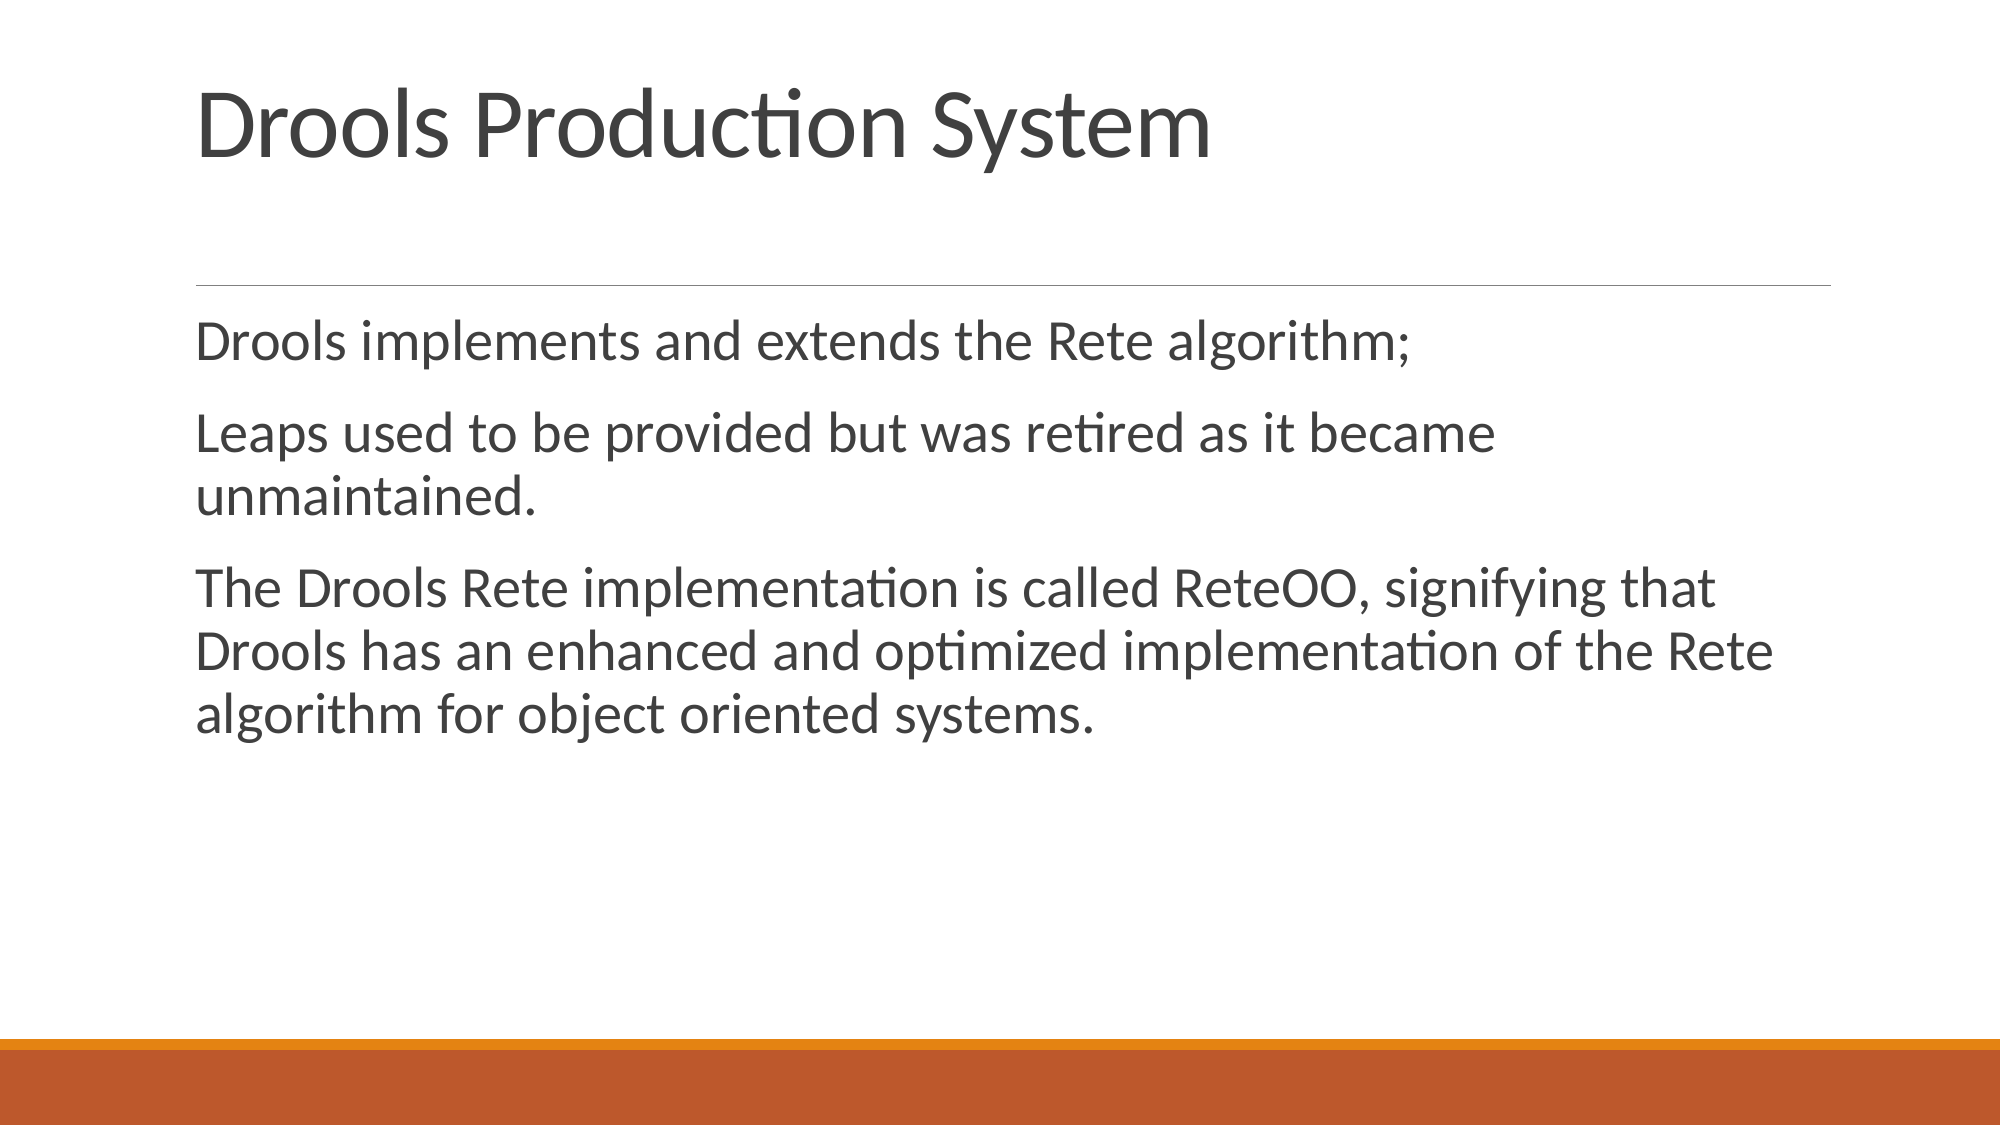

# Drools Production System
Drools implements and extends the Rete algorithm;
Leaps used to be provided but was retired as it became unmaintained.
The Drools Rete implementation is called ReteOO, signifying that Drools has an enhanced and optimized implementation of the Rete algorithm for object oriented systems.